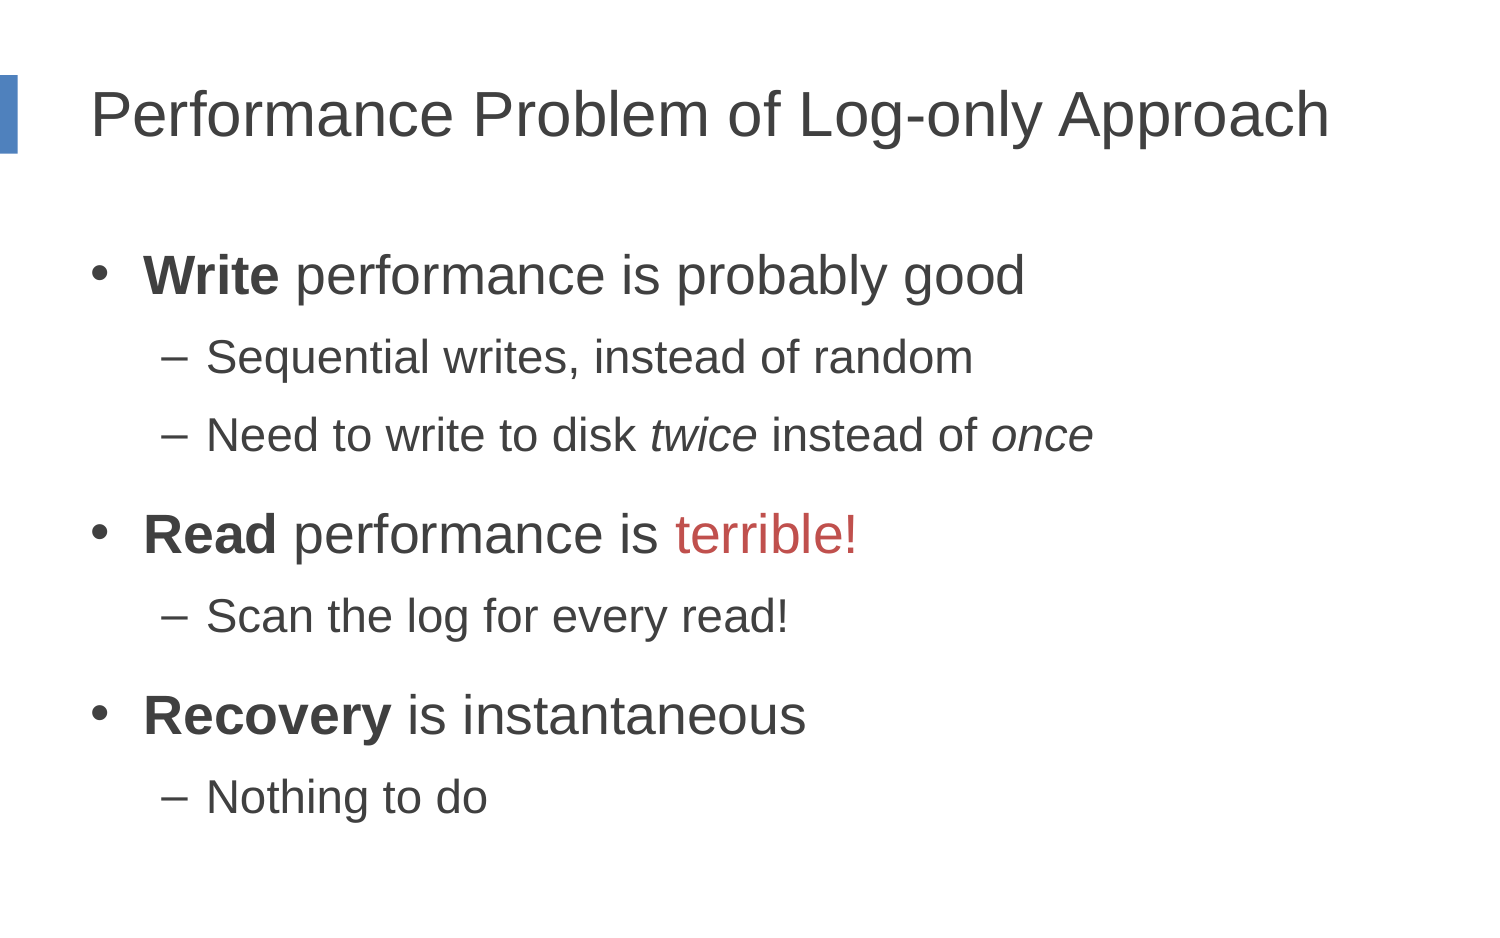

# Performance Problem of Log-only Approach
Write performance is probably good
Sequential writes, instead of random
Need to write to disk twice instead of once
Read performance is terrible!
Scan the log for every read!
Recovery is instantaneous
Nothing to do